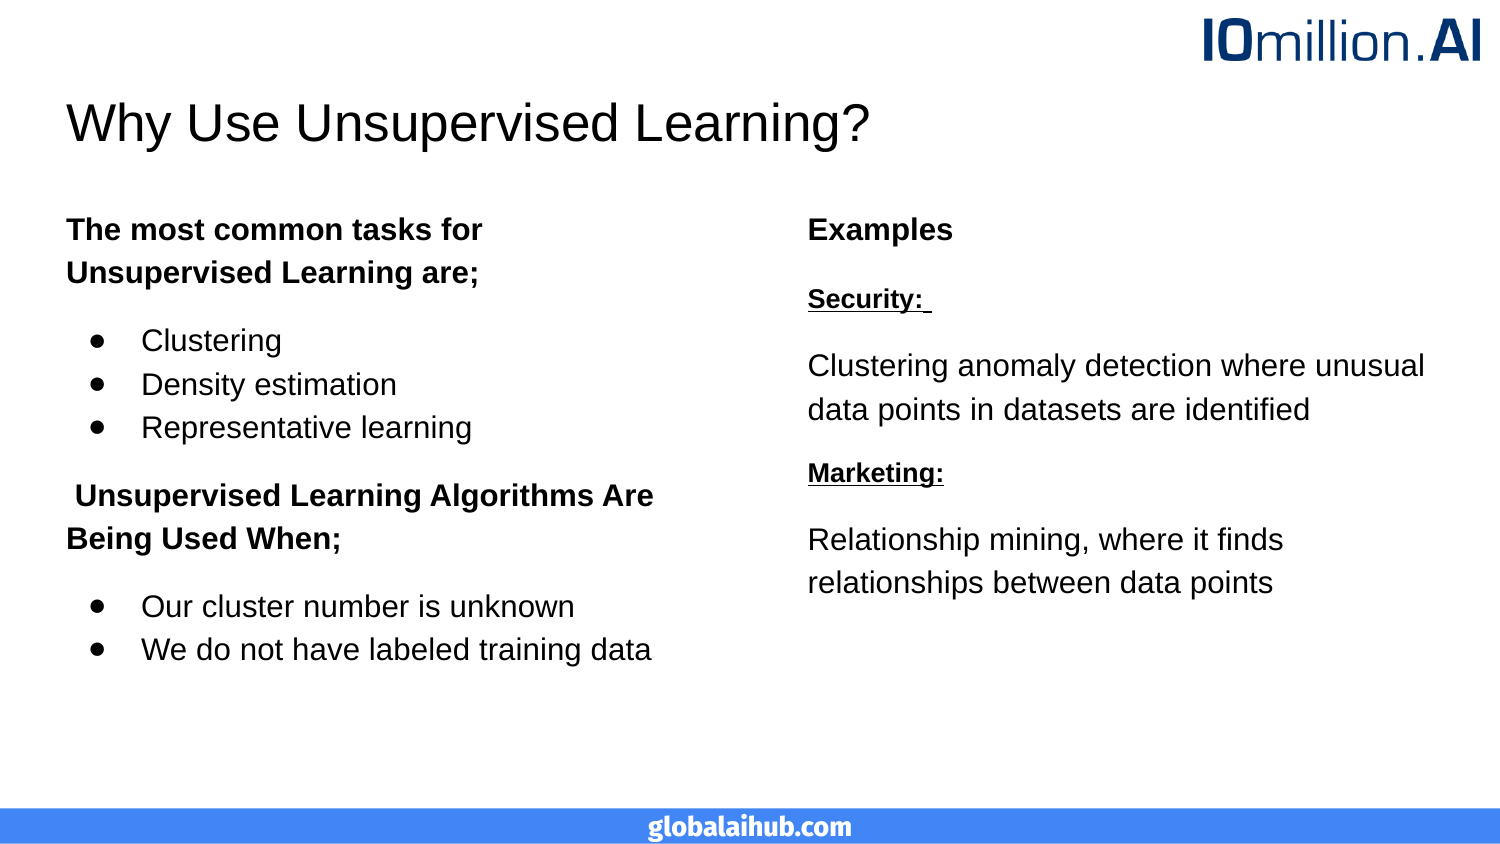

# Why Use Unsupervised Learning?
The most common tasks for Unsupervised Learning are;
Clustering
Density estimation
Representative learning
 Unsupervised Learning Algorithms Are Being Used When;
Our cluster number is unknown
We do not have labeled training data
Examples
Security:
Clustering anomaly detection where unusual data points in datasets are identified
Marketing:
Relationship mining, where it finds relationships between data points